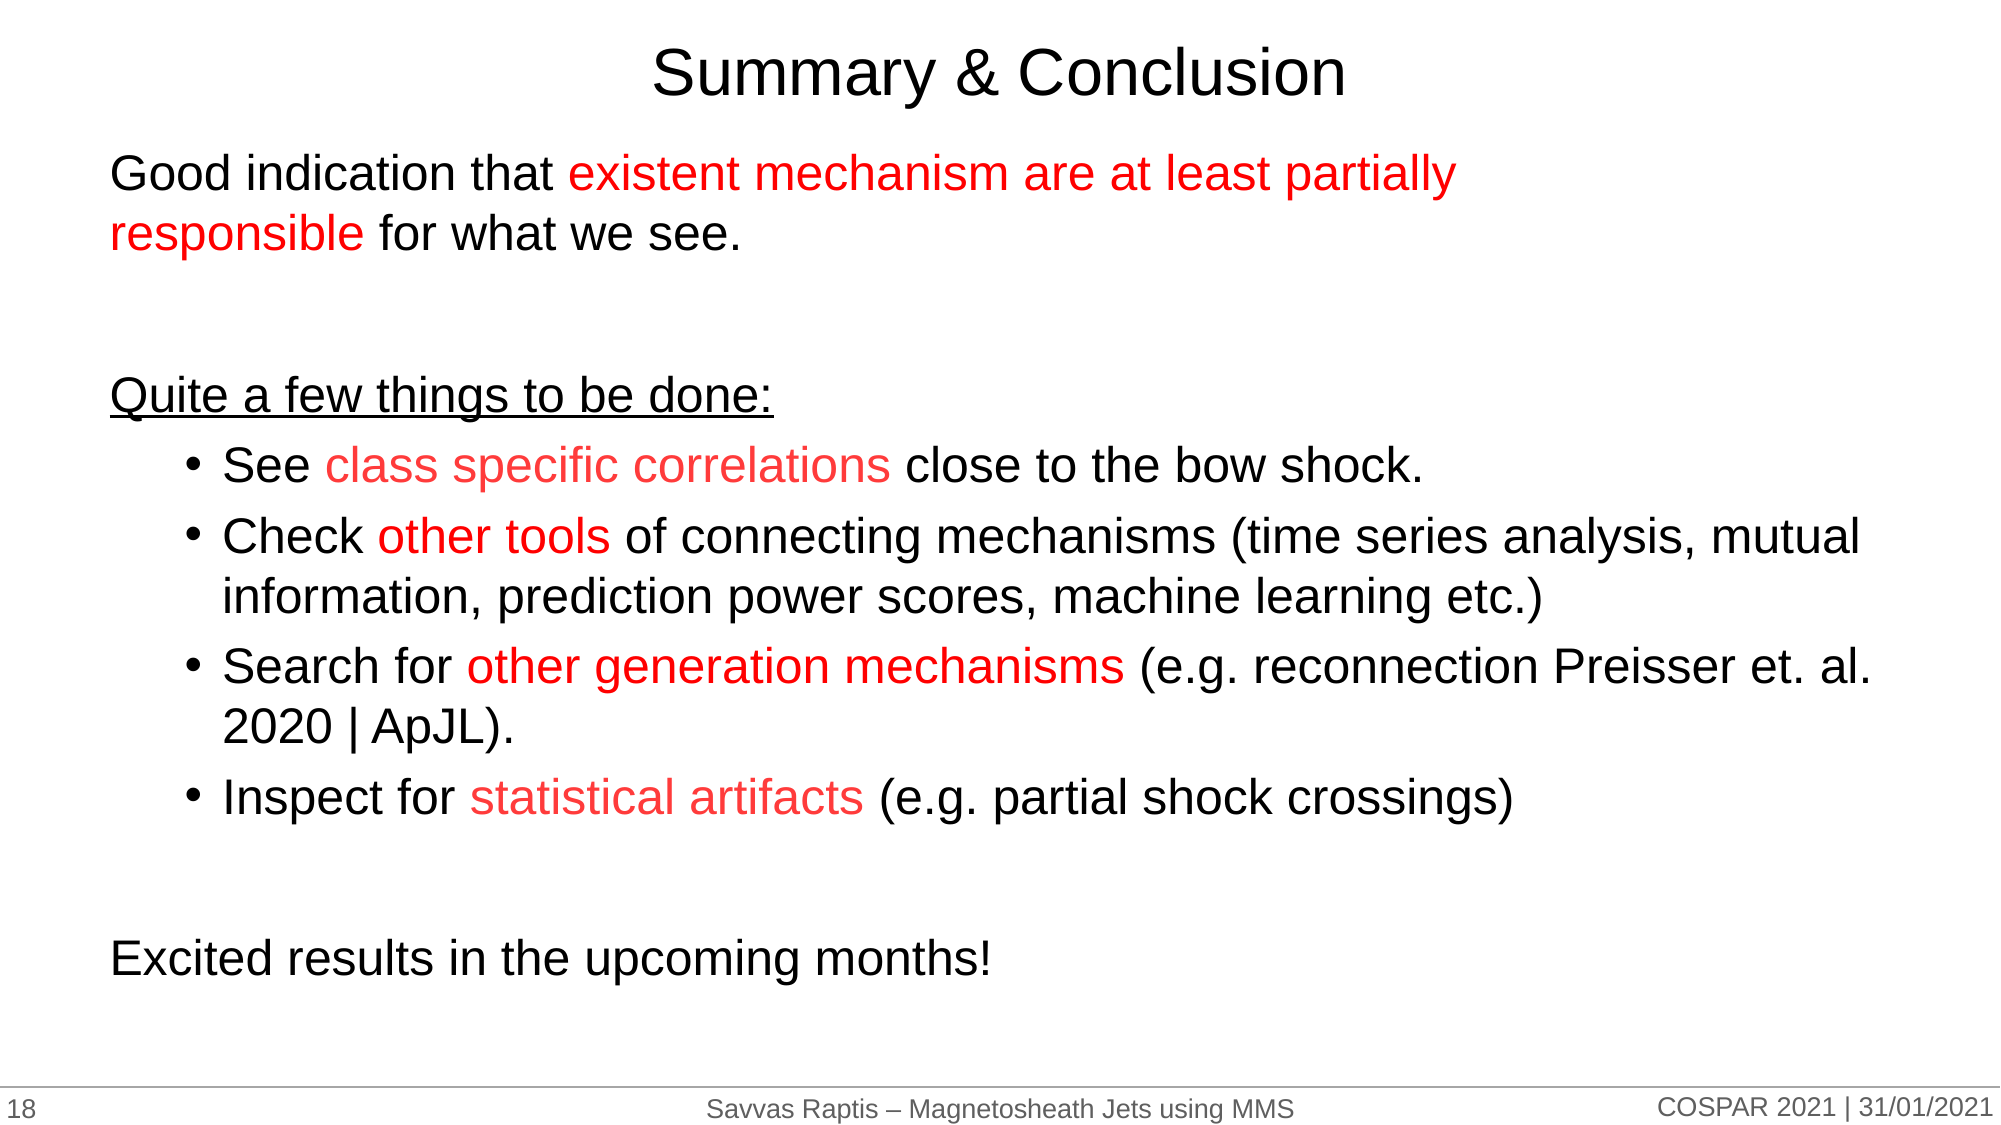

# Summary & Conclusion
Good indication that existent mechanism are at least partially              responsible for what we see.

Quite a few things to be done:
See class specific correlations close to the bow shock.
Check other tools of connecting mechanisms (time series analysis, mutual information, prediction power scores, machine learning etc.)
Search for other generation mechanisms (e.g. reconnection Preisser et. al. 2020 | ApJL).
Inspect for statistical artifacts (e.g. partial shock crossings)

Excited results in the upcoming months!